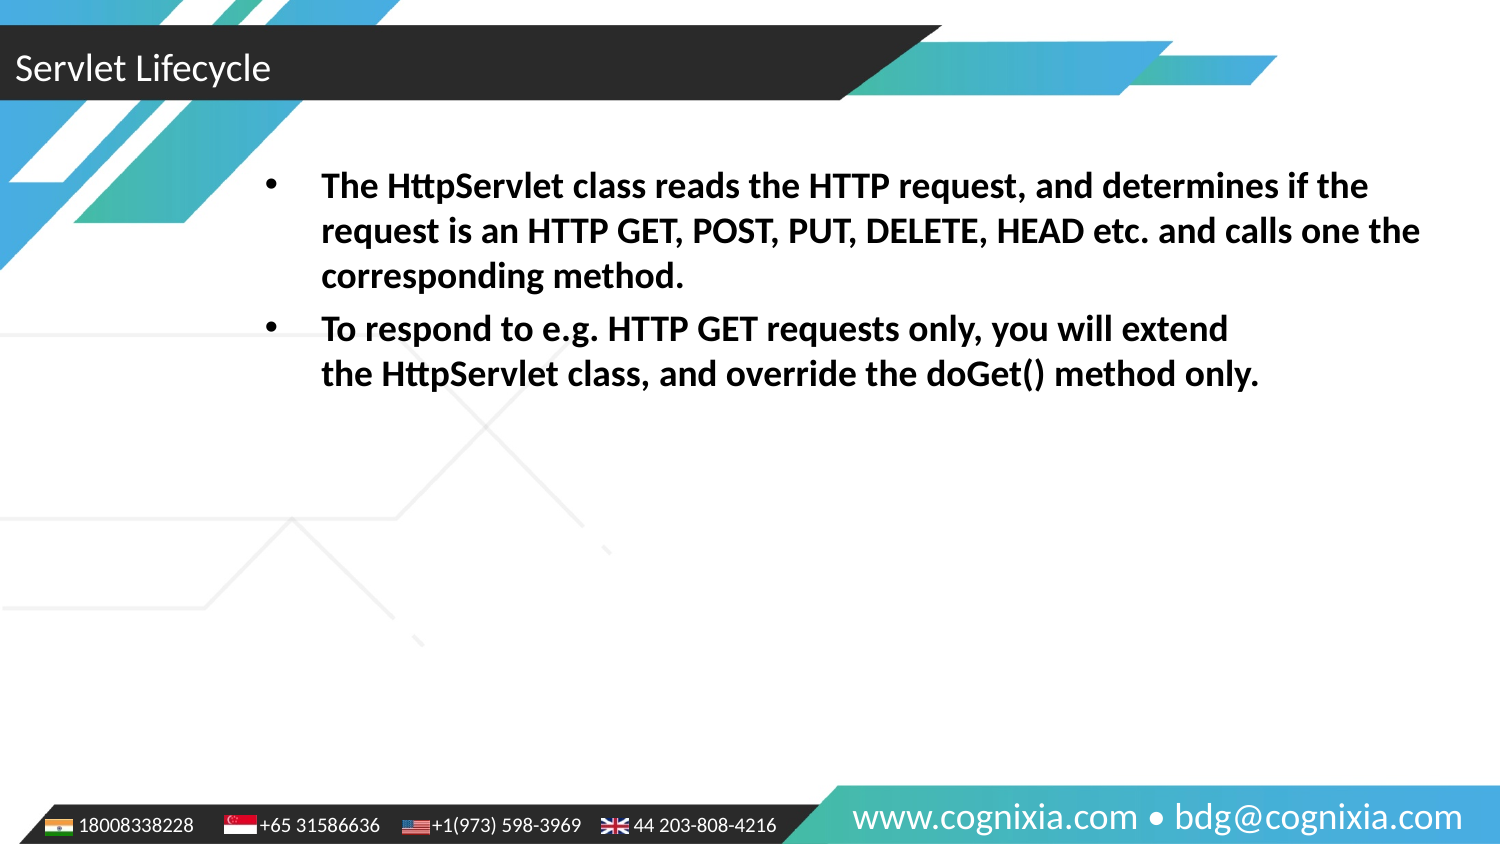

Servlet Lifecycle
The HttpServlet class reads the HTTP request, and determines if the request is an HTTP GET, POST, PUT, DELETE, HEAD etc. and calls one the corresponding method.
To respond to e.g. HTTP GET requests only, you will extend the HttpServlet class, and override the doGet() method only.